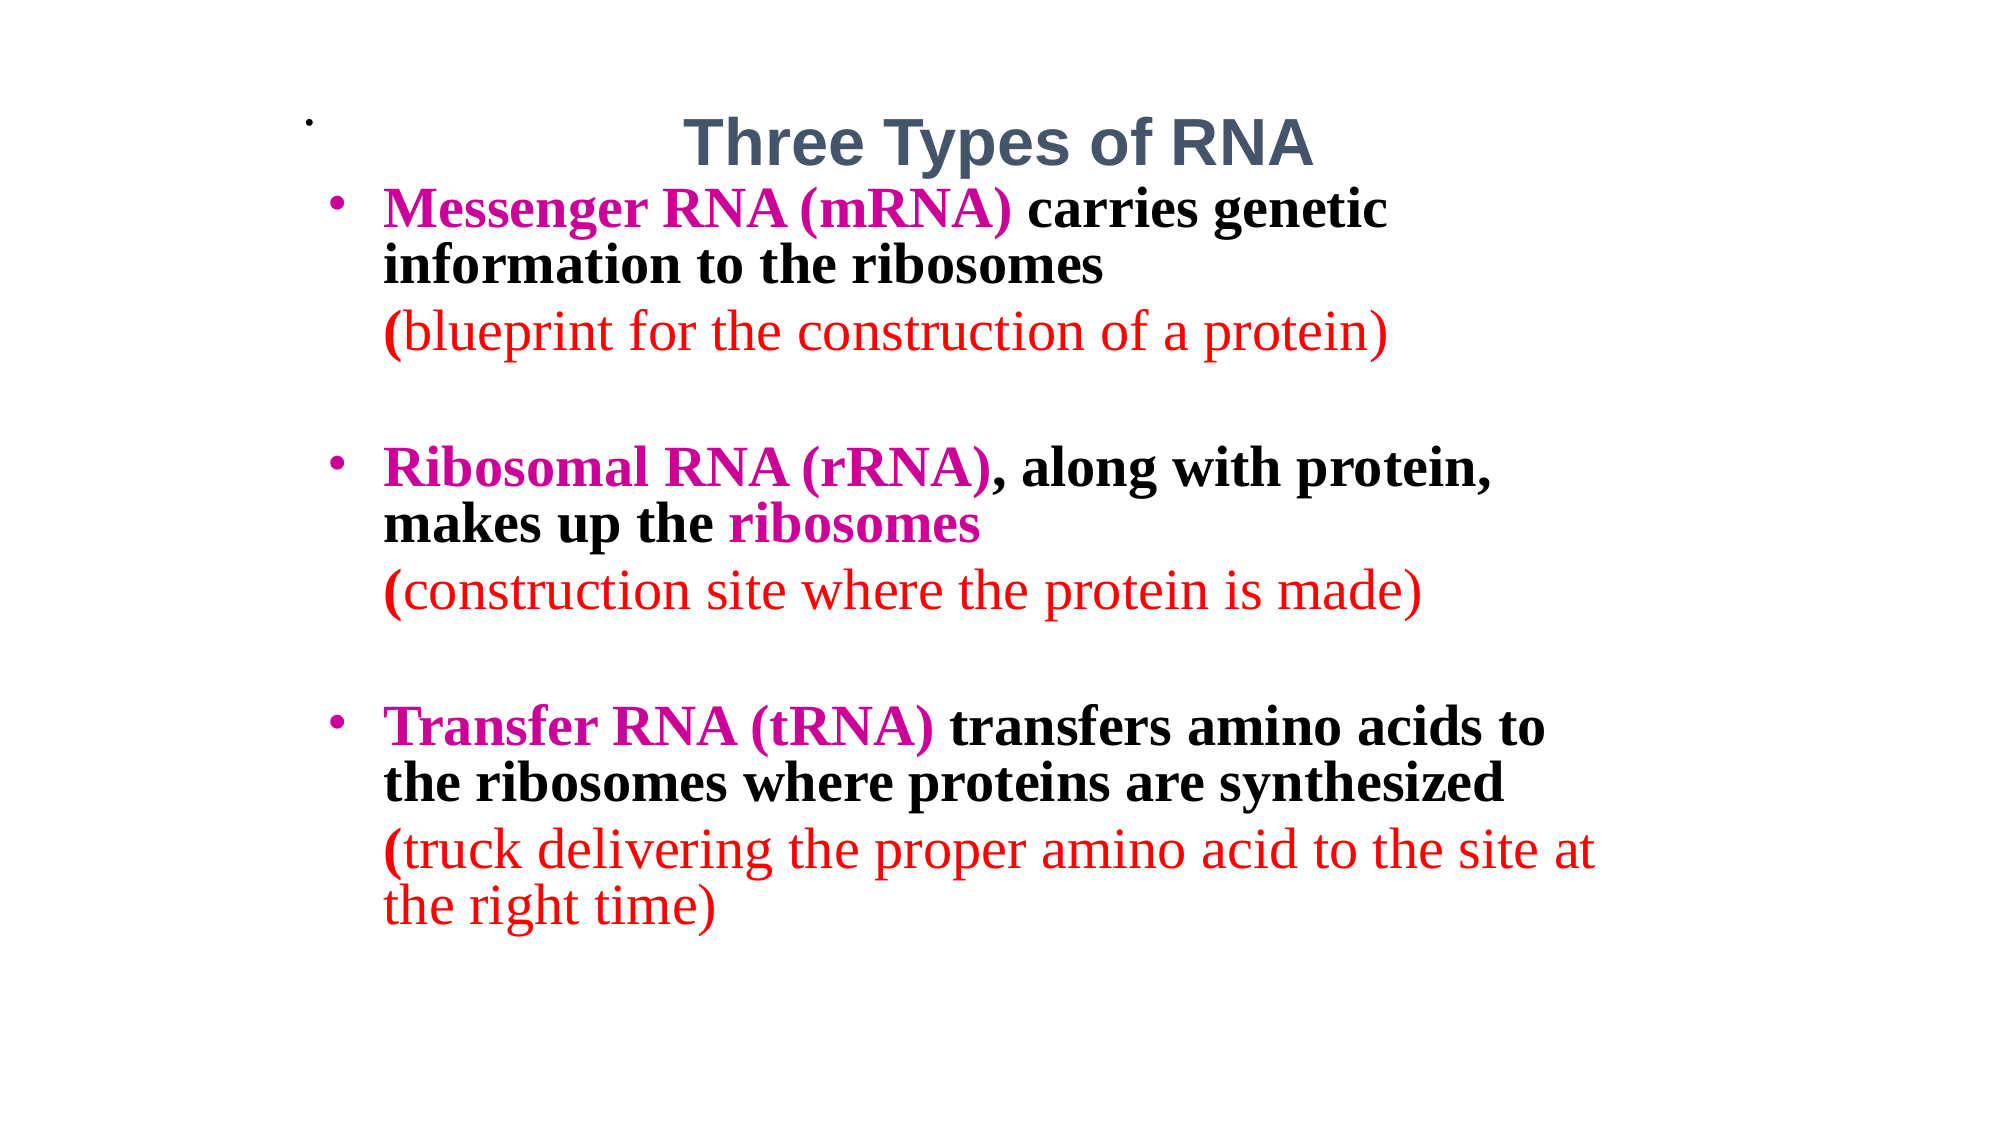

Three Types of RNA
.
Messenger RNA (mRNA) carries genetic information to the ribosomes
	(blueprint for the construction of a protein)

Ribosomal RNA (rRNA), along with protein, makes up the ribosomes
	(construction site where the protein is made)

Transfer RNA (tRNA) transfers amino acids to the ribosomes where proteins are synthesized
	(truck delivering the proper amino acid to the site at the right time)